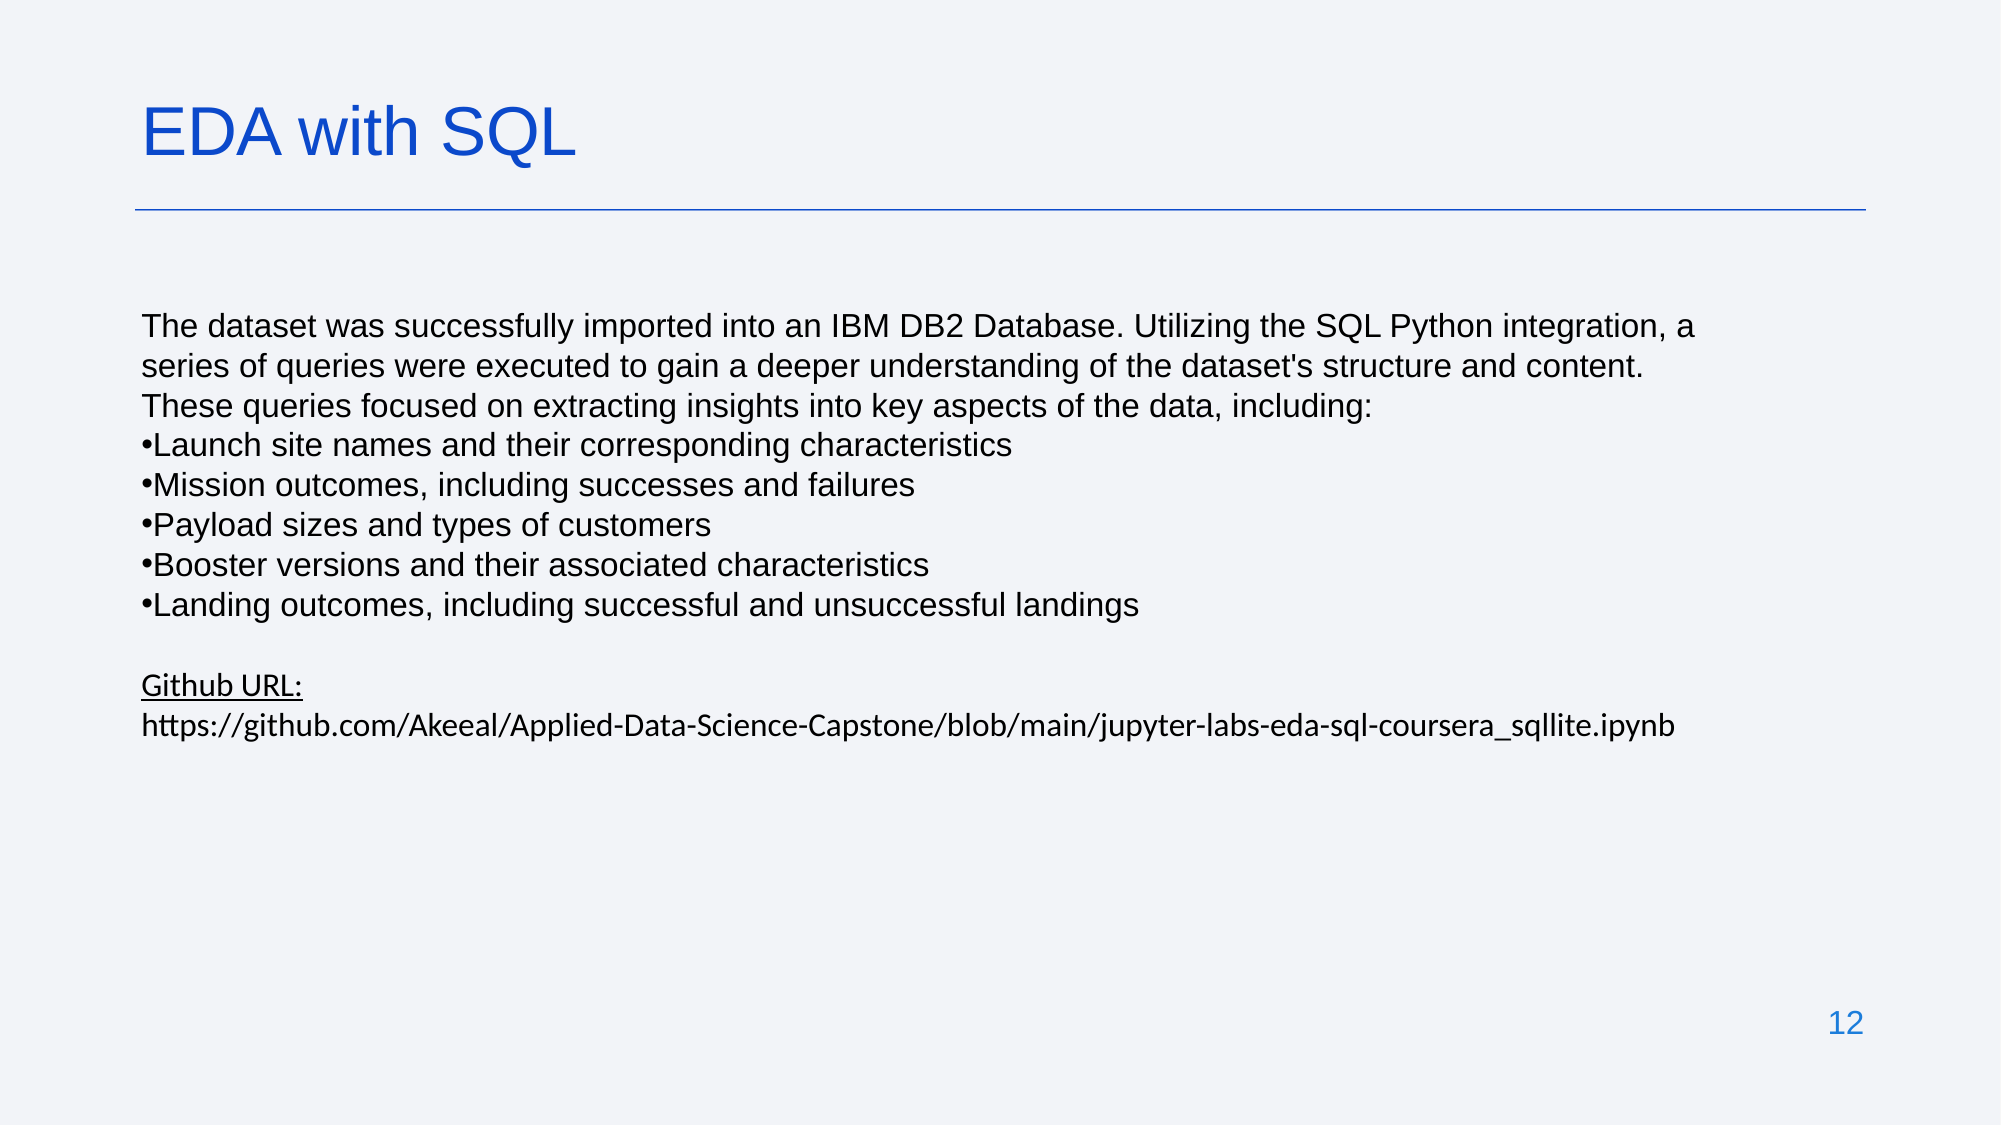

EDA with SQL
The dataset was successfully imported into an IBM DB2 Database. Utilizing the SQL Python integration, a series of queries were executed to gain a deeper understanding of the dataset's structure and content.
These queries focused on extracting insights into key aspects of the data, including:
Launch site names and their corresponding characteristics
Mission outcomes, including successes and failures
Payload sizes and types of customers
Booster versions and their associated characteristics
Landing outcomes, including successful and unsuccessful landings
Github URL:
https://github.com/Akeeal/Applied-Data-Science-Capstone/blob/main/jupyter-labs-eda-sql-coursera_sqllite.ipynb

12